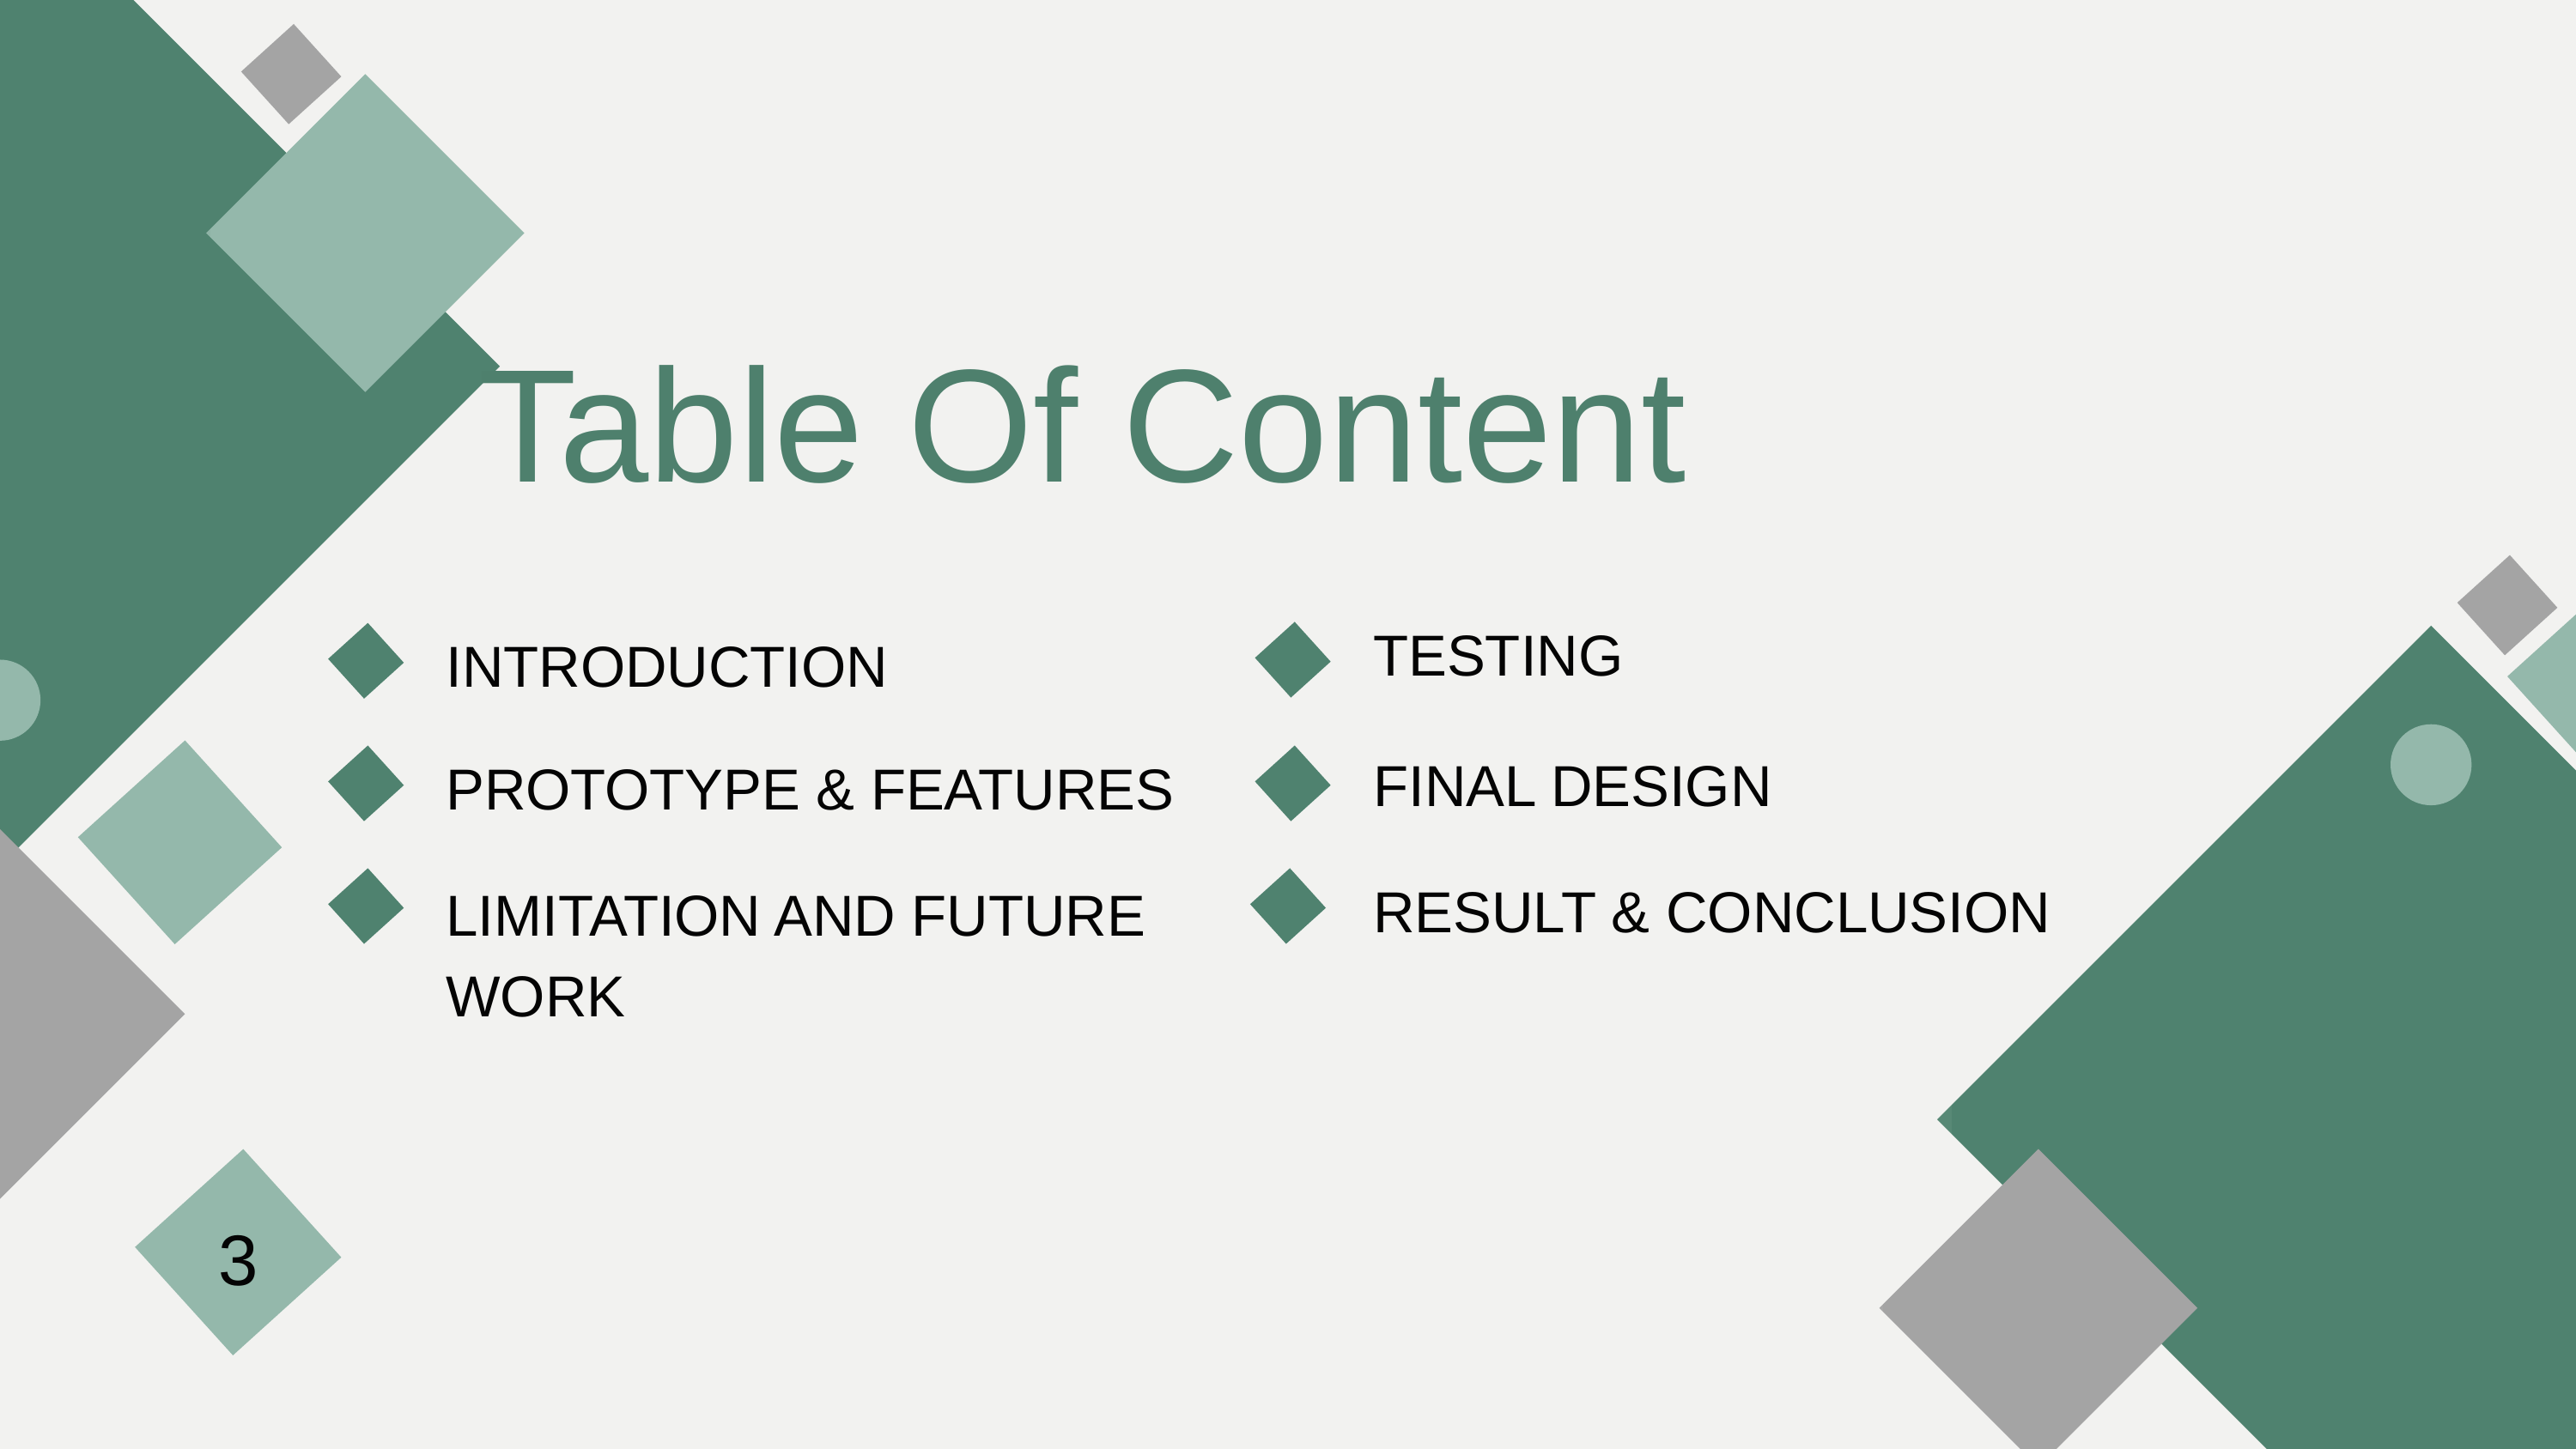

Table Of Content

TESTING

INTRODUCTION

FINAL DESIGN
PROTOTYPE & FEATURES

RESULT & CONCLUSION
LIMITATION AND FUTURE WORK

3